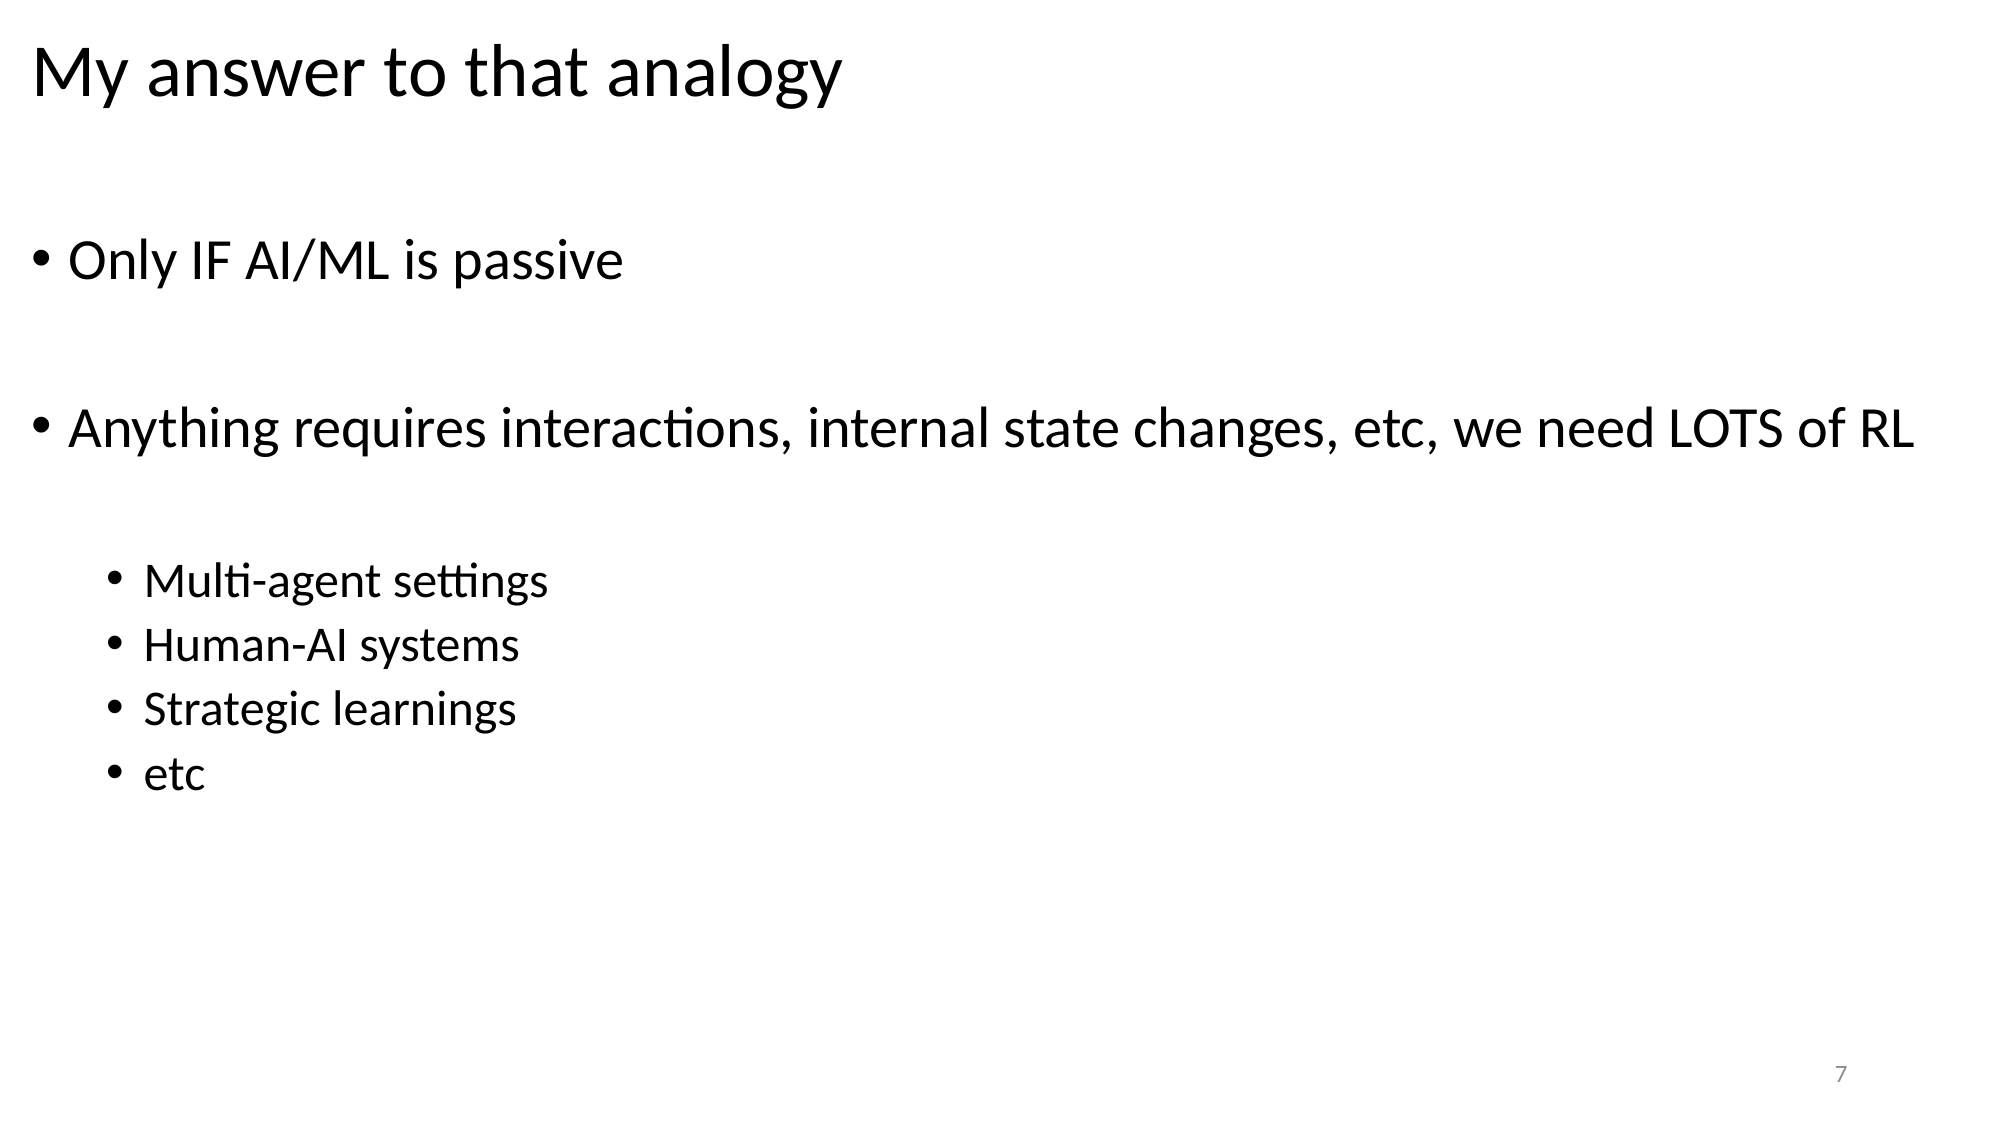

# My answer to that analogy
Only IF AI/ML is passive

Anything requires interactions, internal state changes, etc, we need LOTS of RL

Multi-agent settings
Human-AI systems
Strategic learnings
etc

7